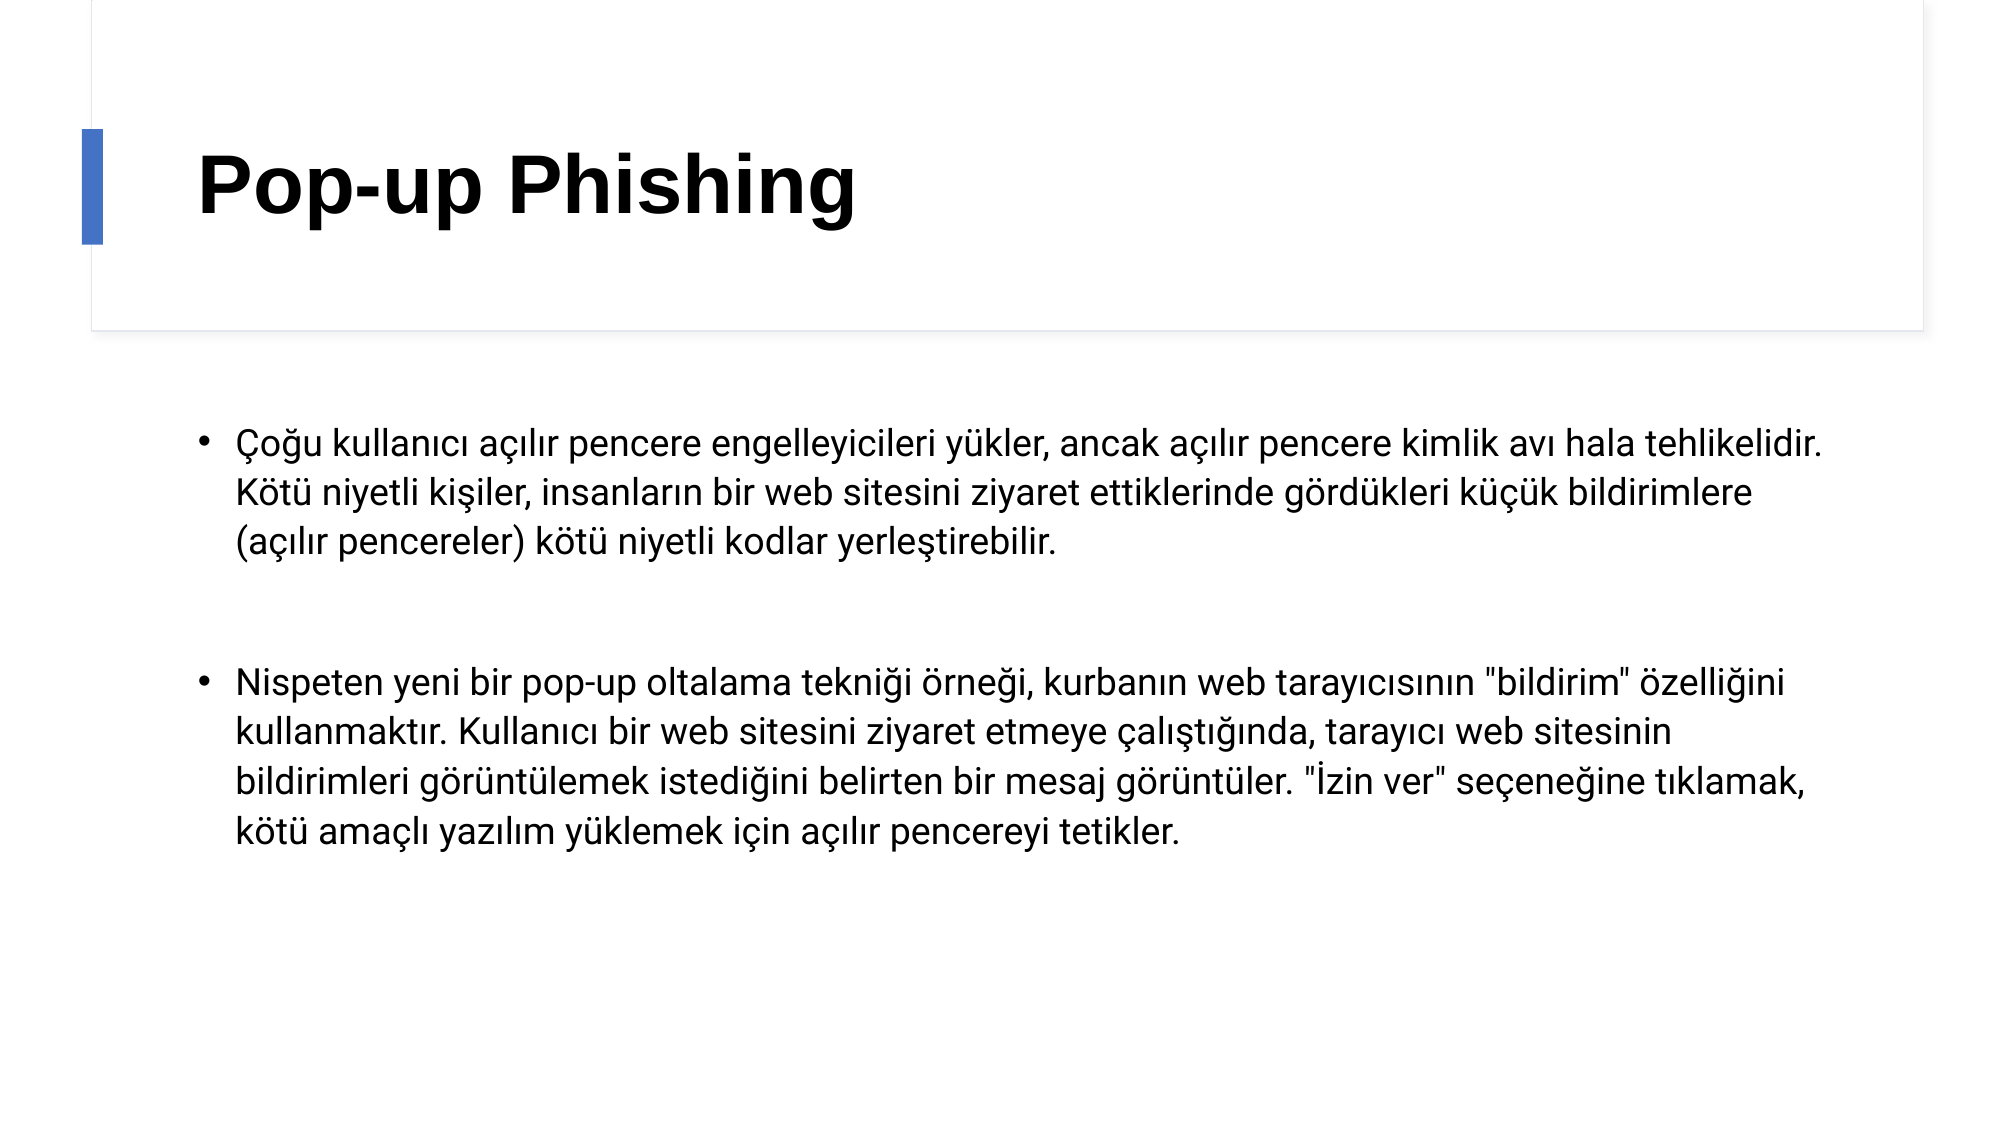

# Pop-up Phishing
Çoğu kullanıcı açılır pencere engelleyicileri yükler, ancak açılır pencere kimlik avı hala tehlikelidir. Kötü niyetli kişiler, insanların bir web sitesini ziyaret ettiklerinde gördükleri küçük bildirimlere (açılır pencereler) kötü niyetli kodlar yerleştirebilir.

Nispeten yeni bir pop-up oltalama tekniği örneği, kurbanın web tarayıcısının "bildirim" özelliğini kullanmaktır. Kullanıcı bir web sitesini ziyaret etmeye çalıştığında, tarayıcı web sitesinin bildirimleri görüntülemek istediğini belirten bir mesaj görüntüler. "İzin ver" seçeneğine tıklamak, kötü amaçlı yazılım yüklemek için açılır pencereyi tetikler.